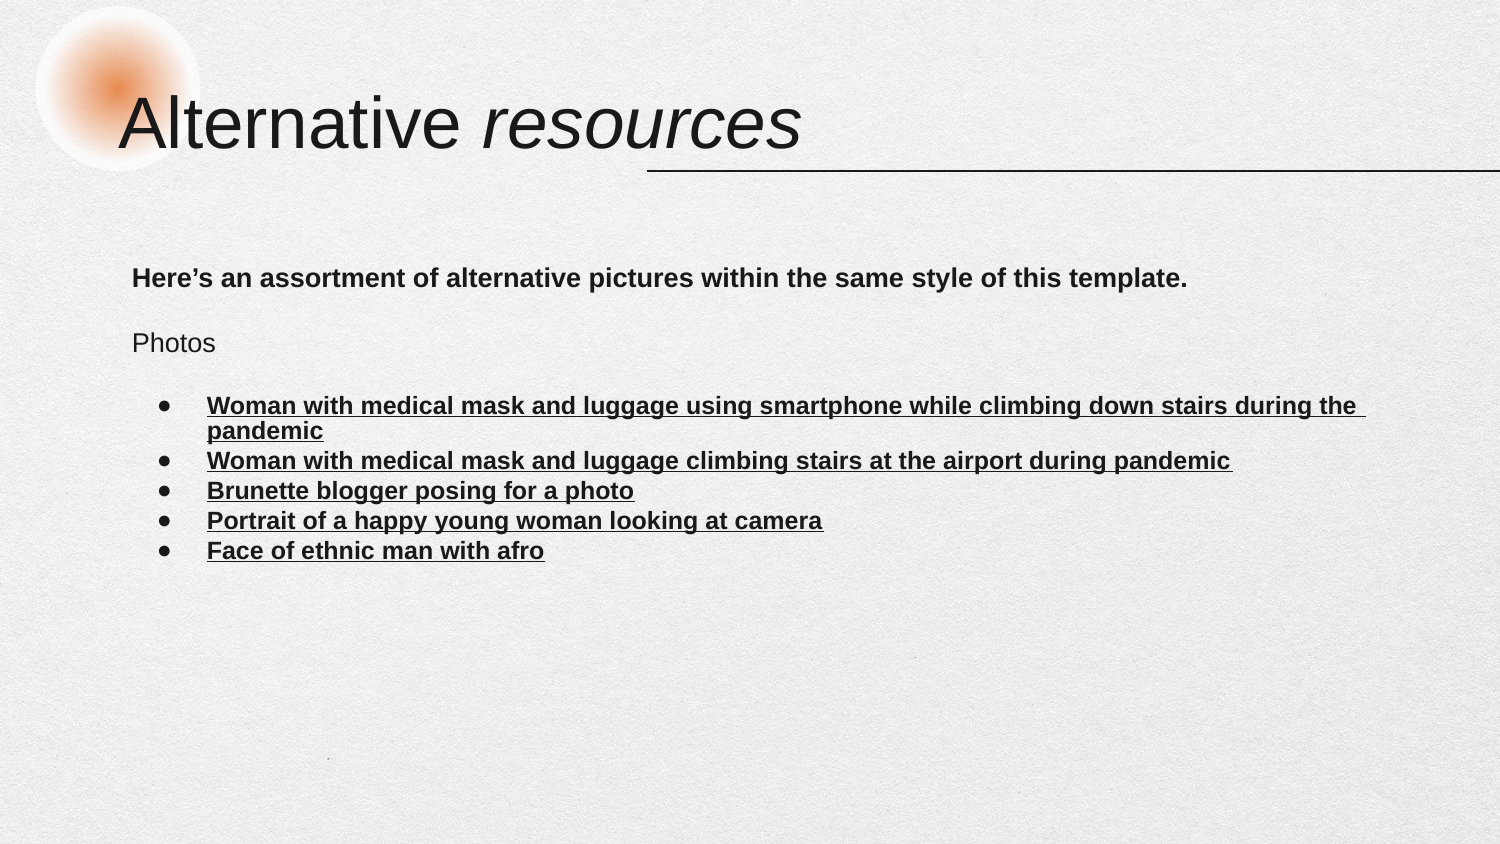

# Alternative resources
Here’s an assortment of alternative pictures within the same style of this template.

Photos
Woman with medical mask and luggage using smartphone while climbing down stairs during the pandemic
Woman with medical mask and luggage climbing stairs at the airport during pandemic
Brunette blogger posing for a photo
Portrait of a happy young woman looking at camera
Face of ethnic man with afro